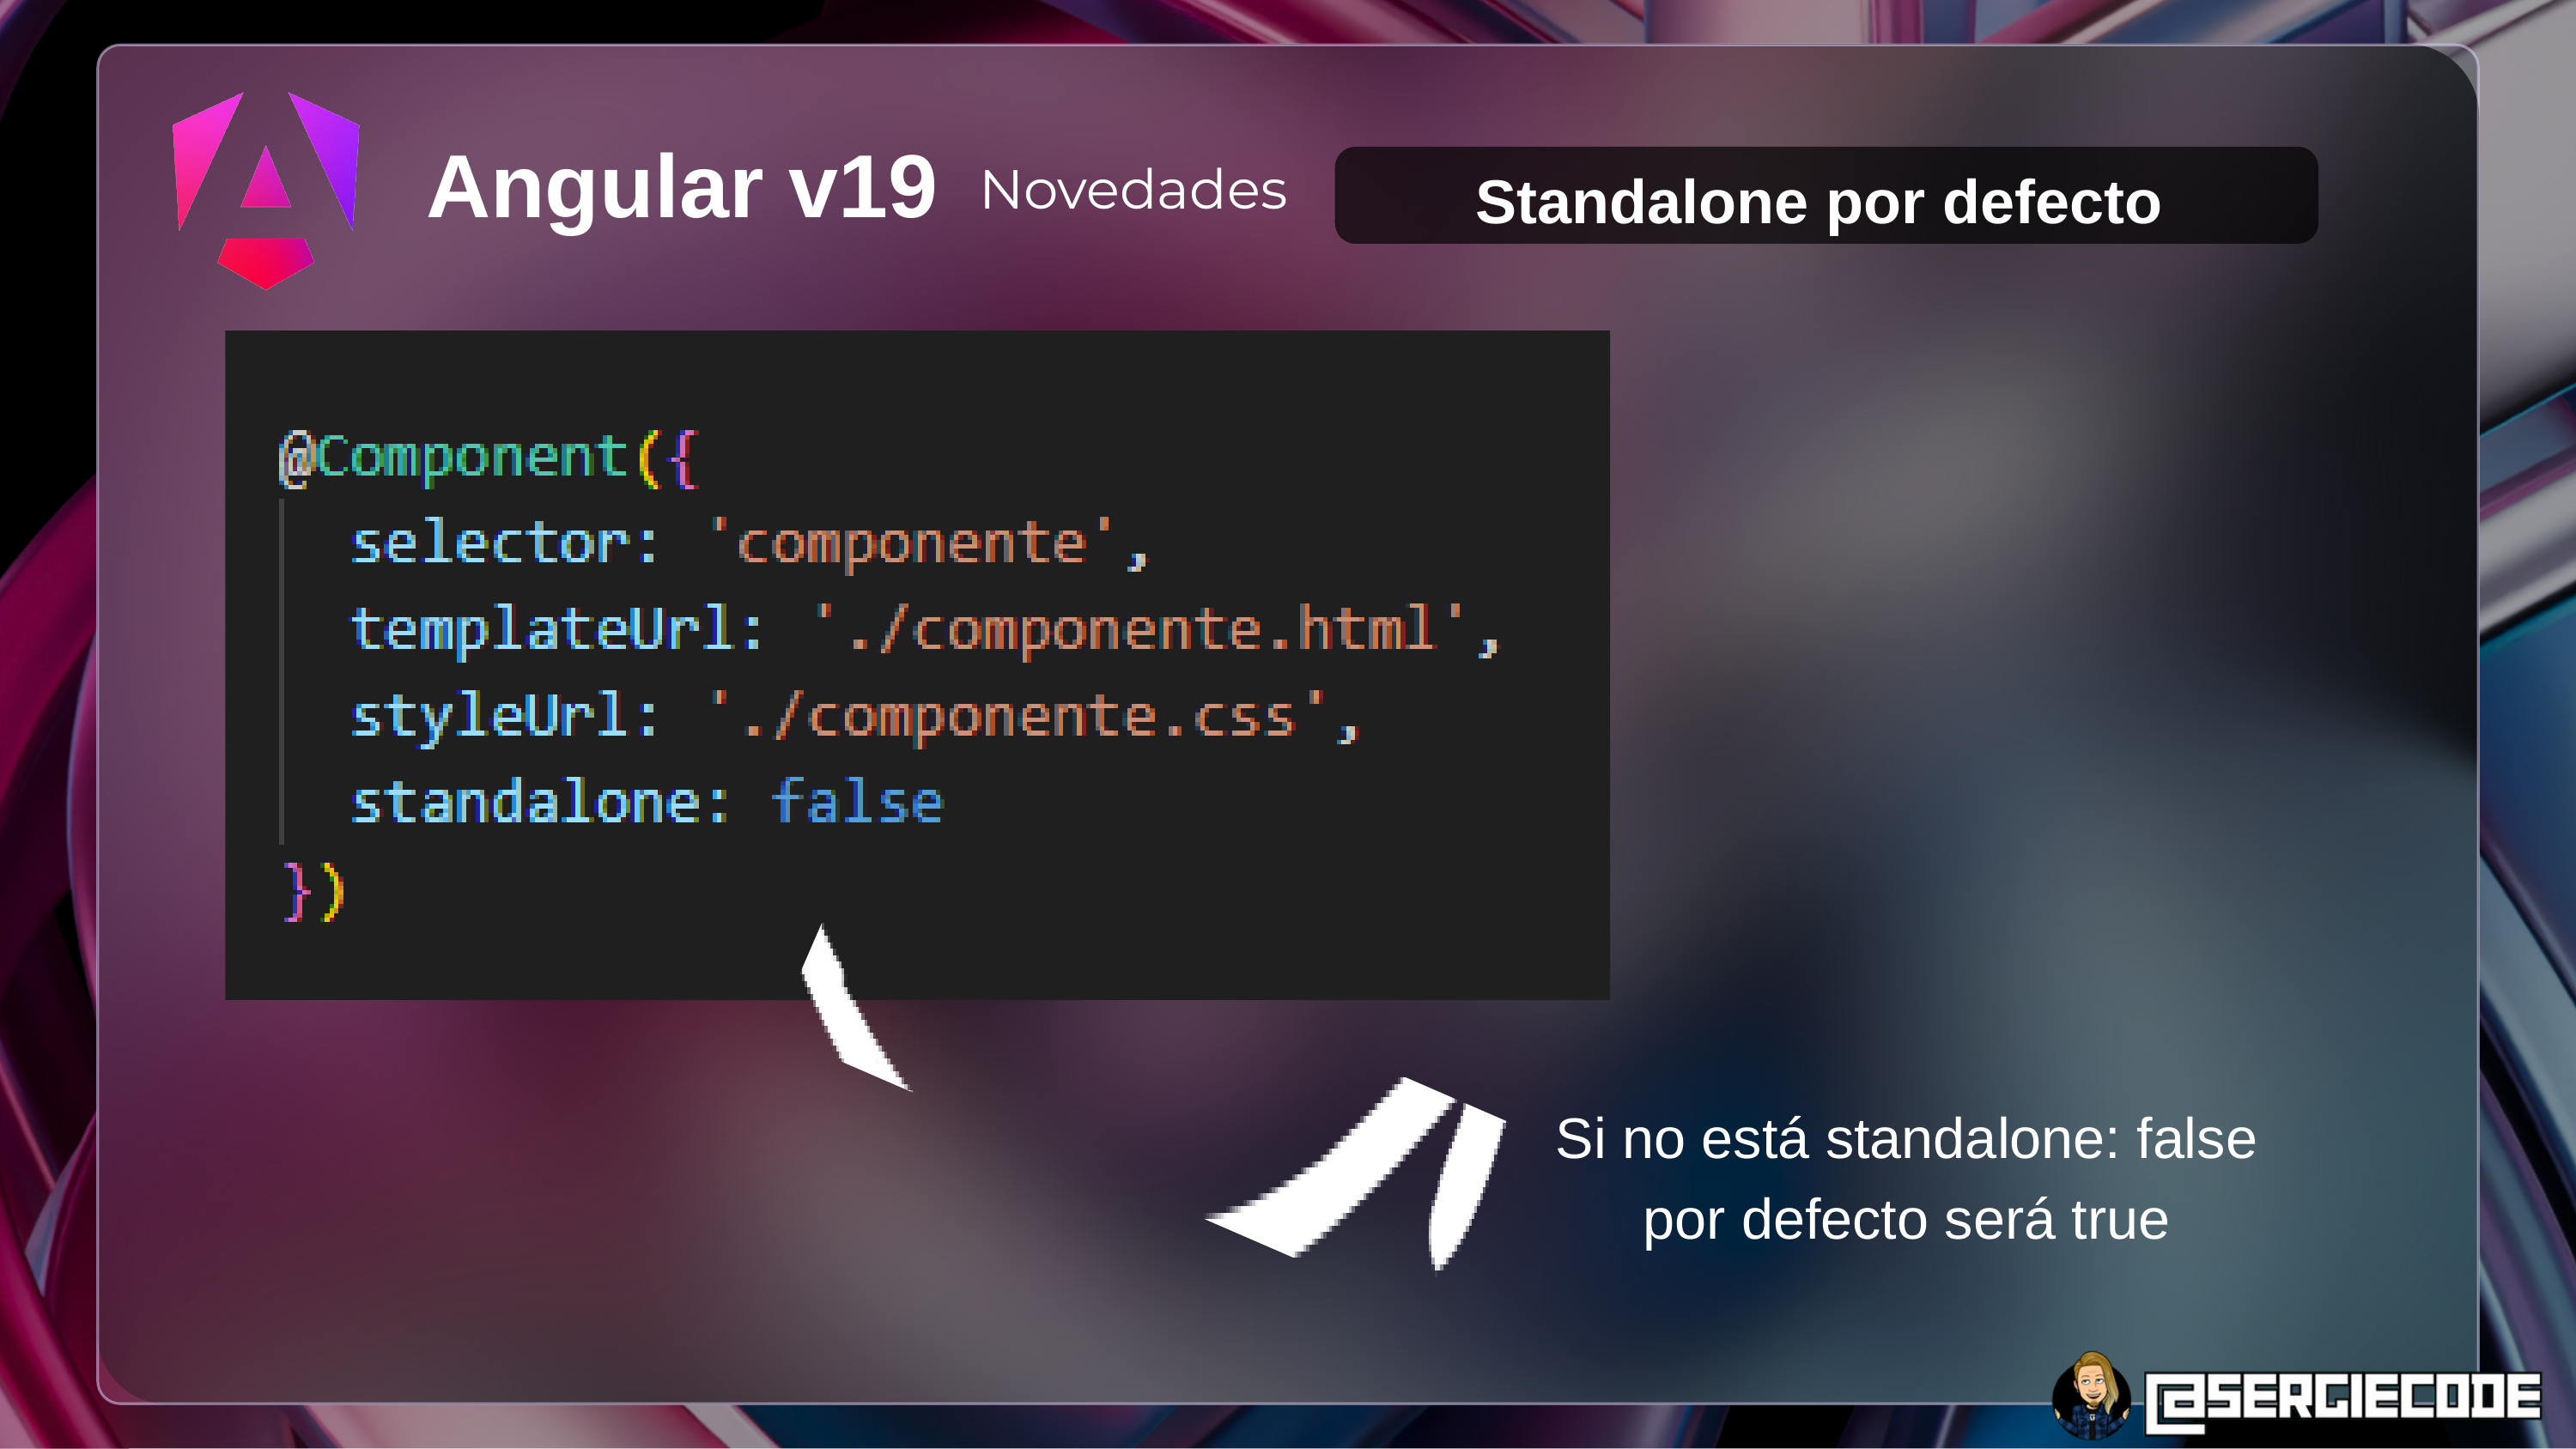

Standalone por defecto
Angular v19
Novedades

Si no está standalone: false por defecto será true